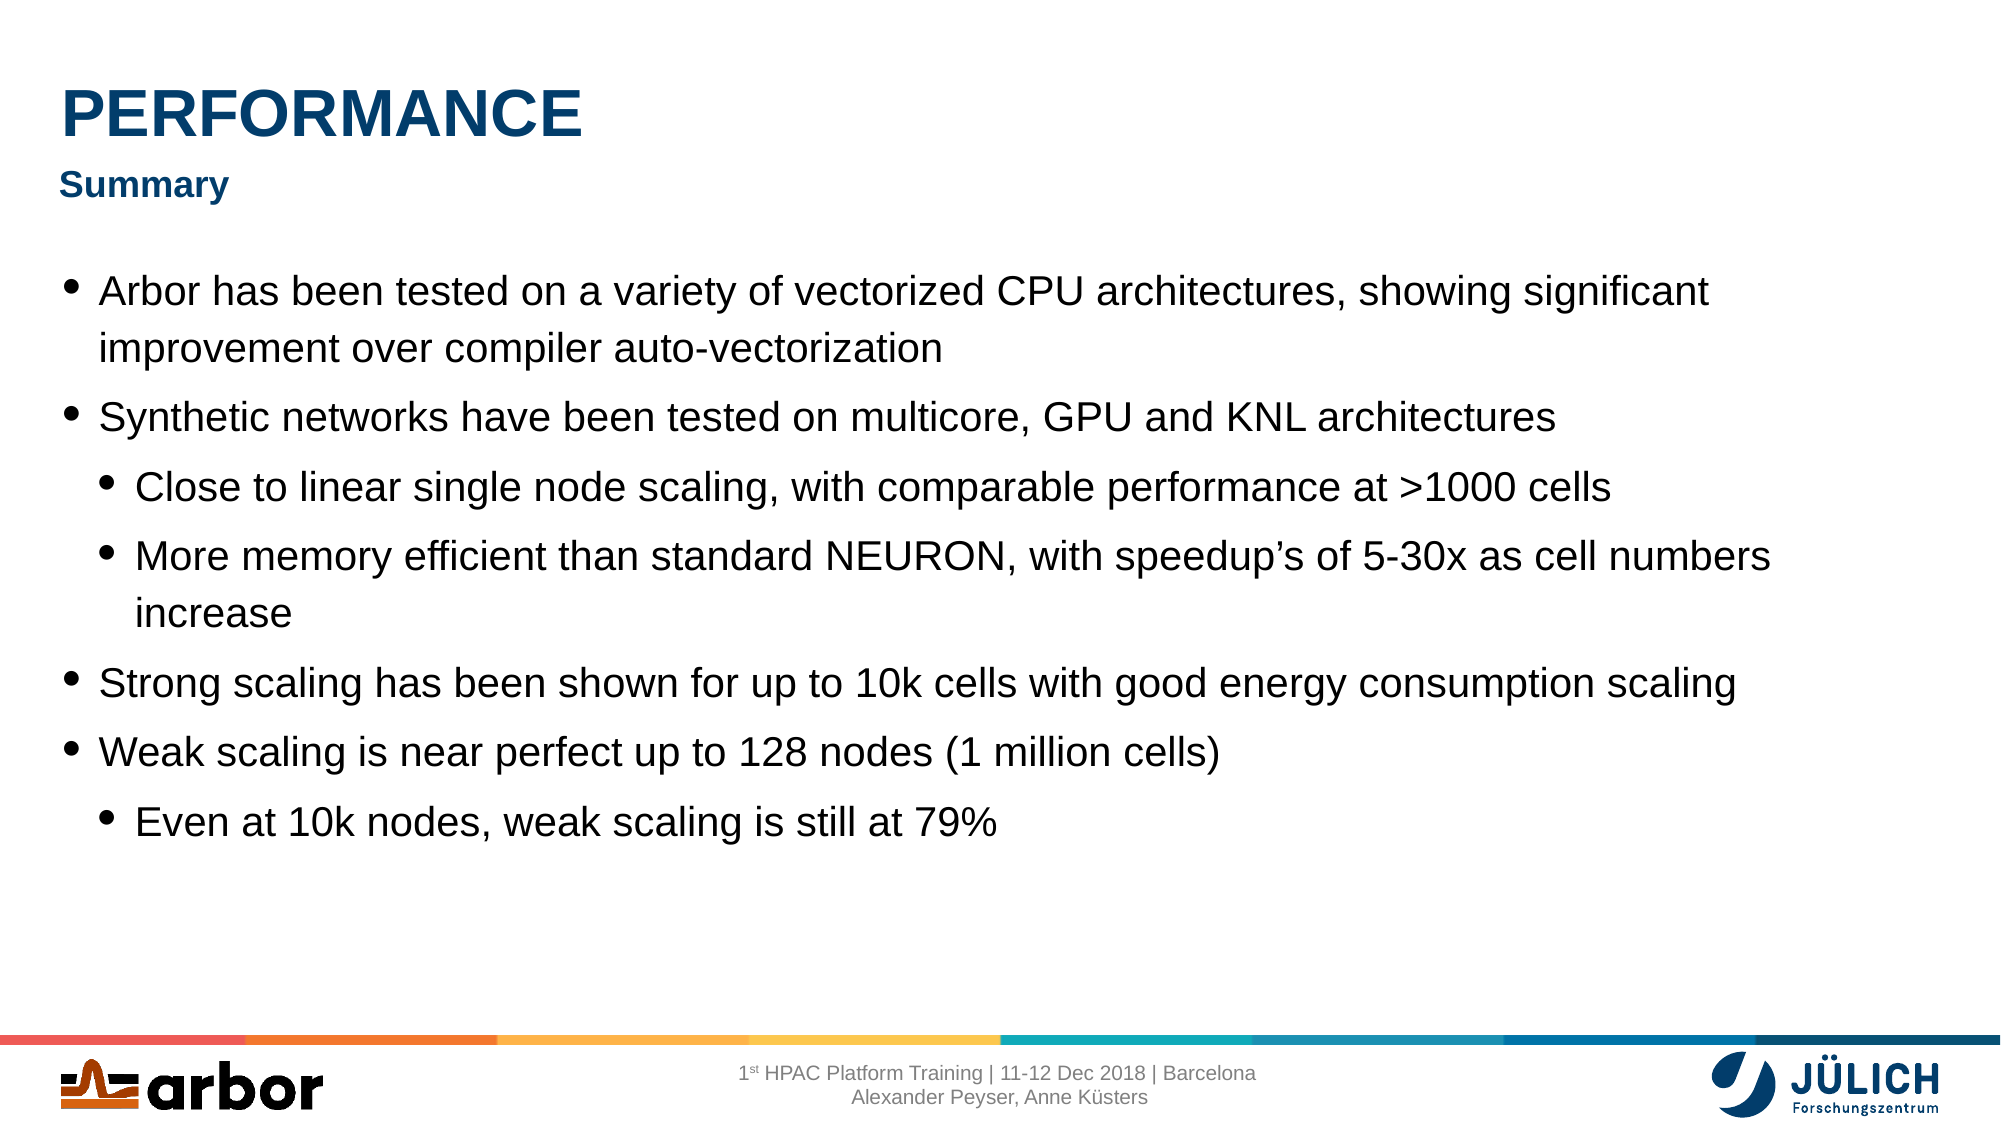

# Performance
Summary
Arbor has been tested on a variety of vectorized CPU architectures, showing significant improvement over compiler auto-vectorization
Synthetic networks have been tested on multicore, GPU and KNL architectures
Close to linear single node scaling, with comparable performance at >1000 cells
More memory efficient than standard NEURON, with speedup’s of 5-30x as cell numbers increase
Strong scaling has been shown for up to 10k cells with good energy consumption scaling
Weak scaling is near perfect up to 128 nodes (1 million cells)
Even at 10k nodes, weak scaling is still at 79%